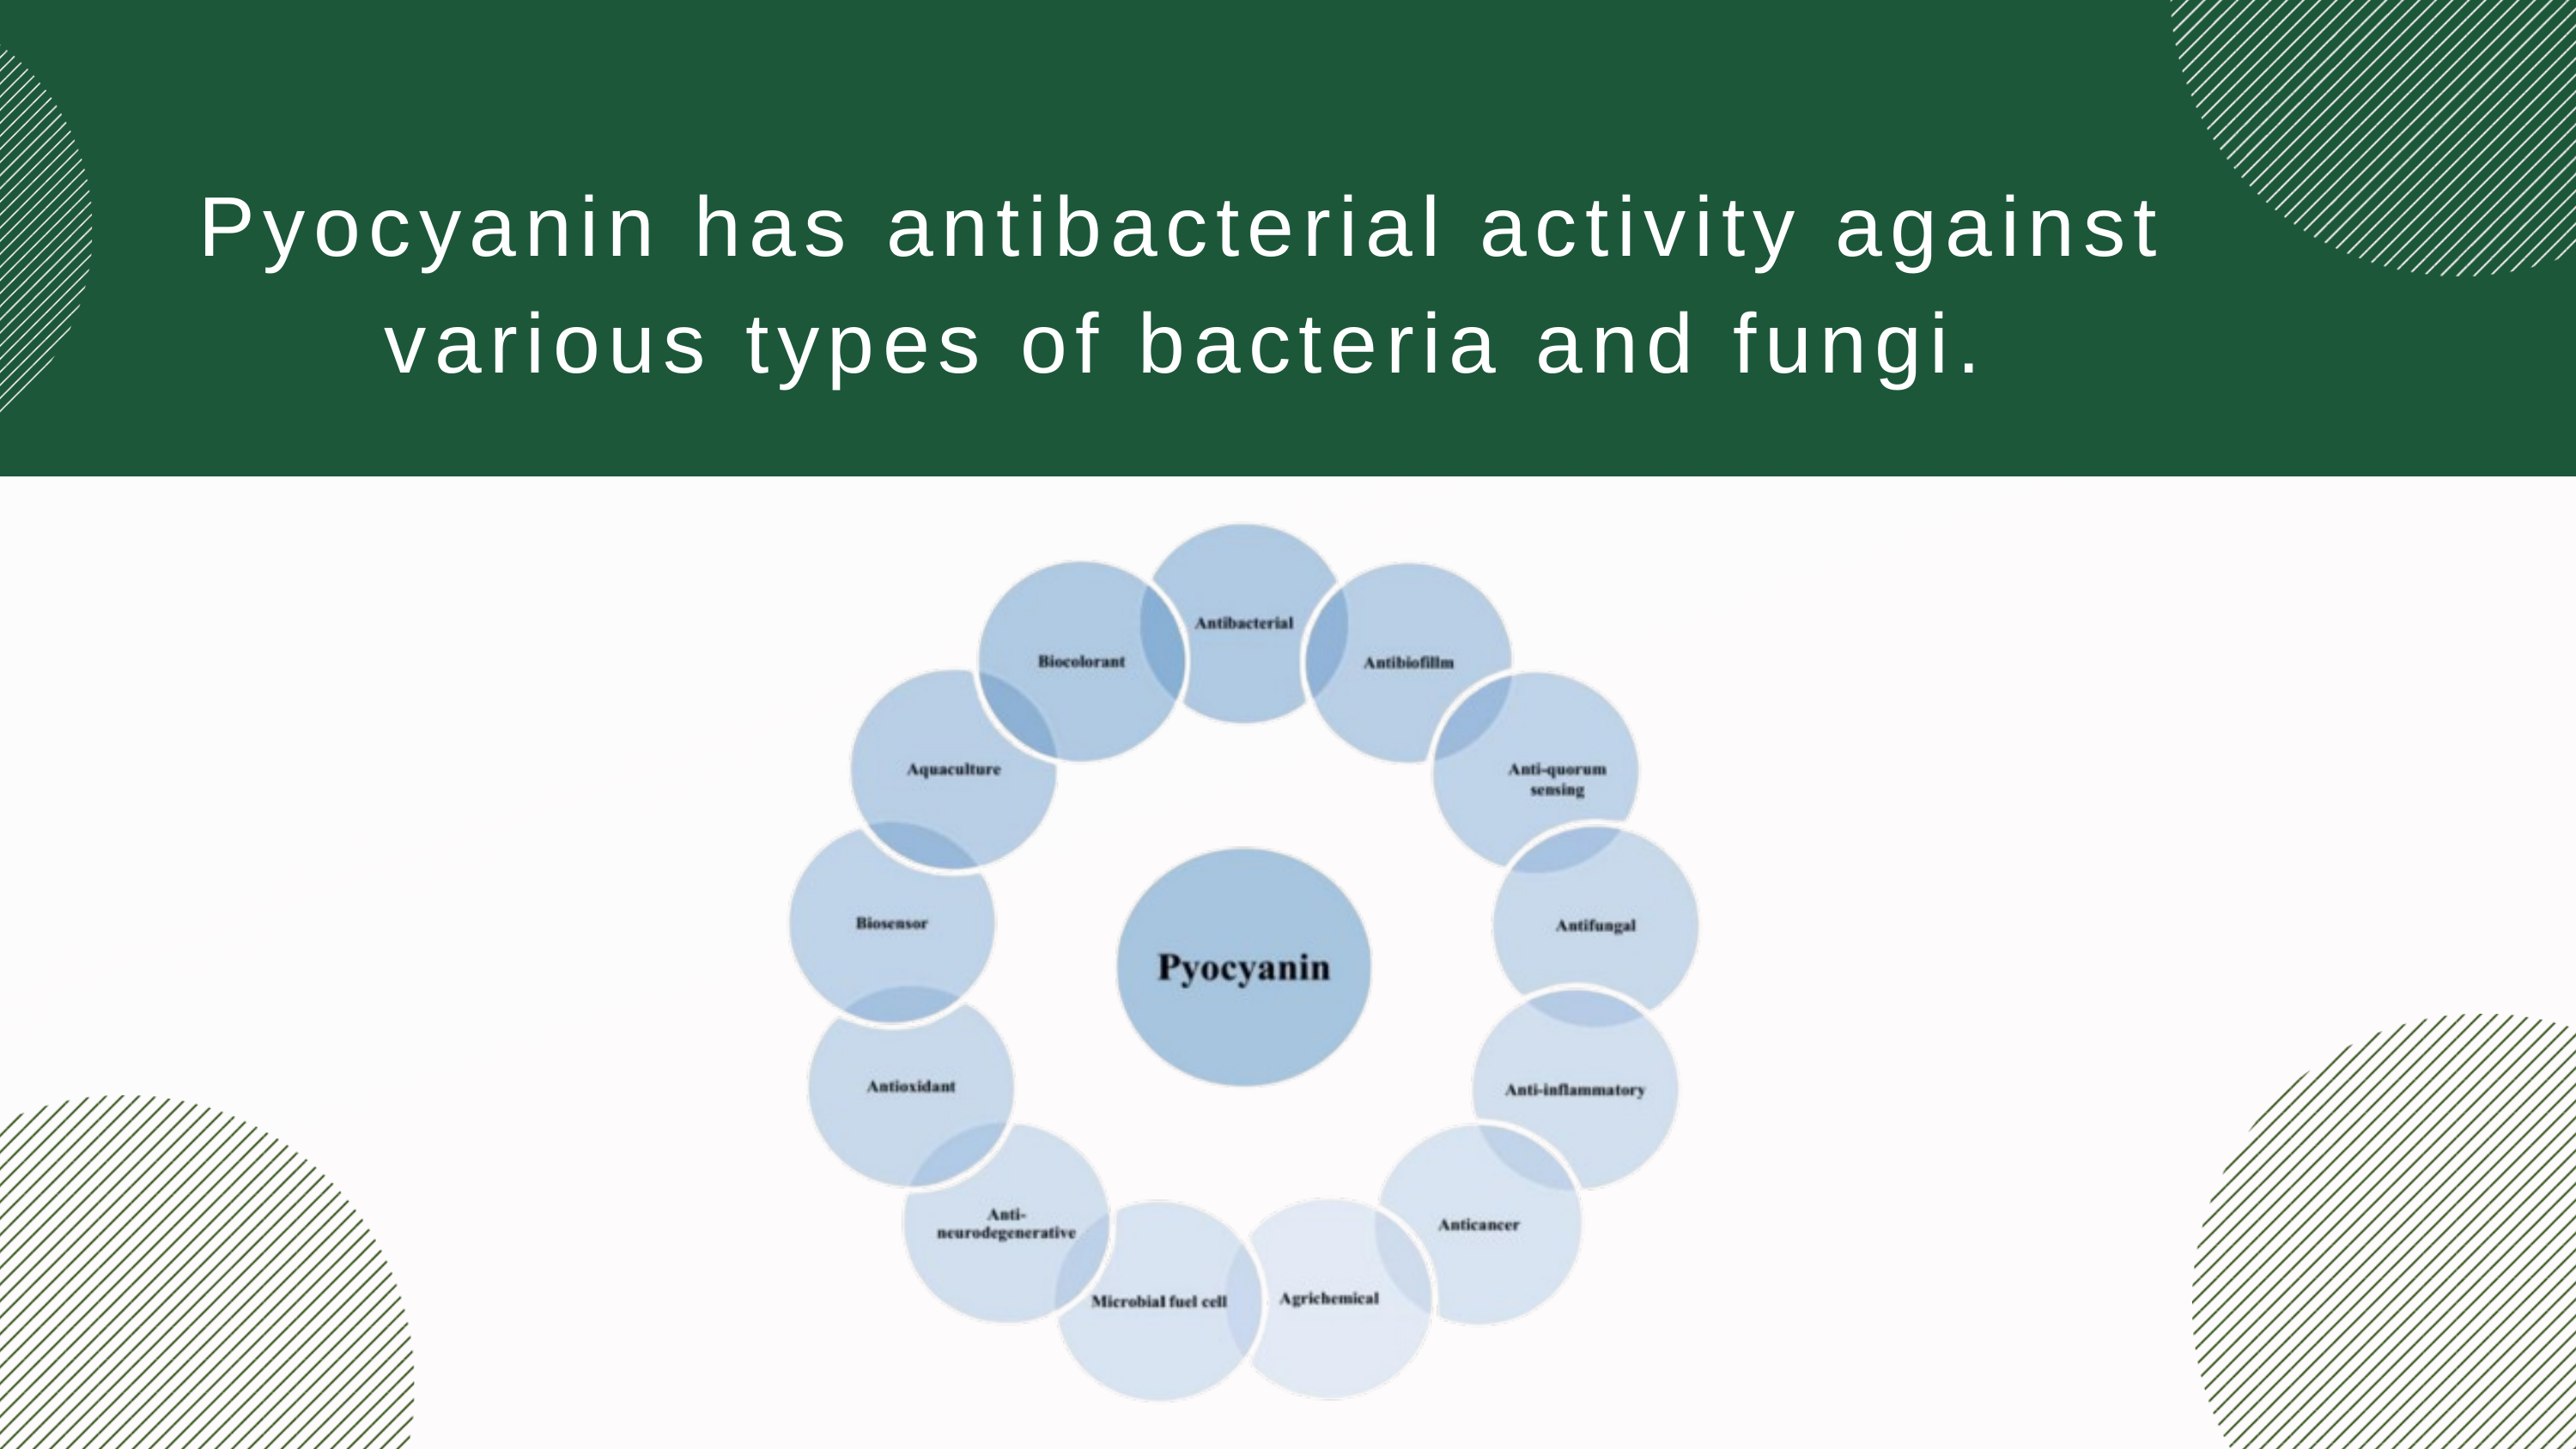

Pyocyanin has antibacterial activity against various types of bacteria and fungi.